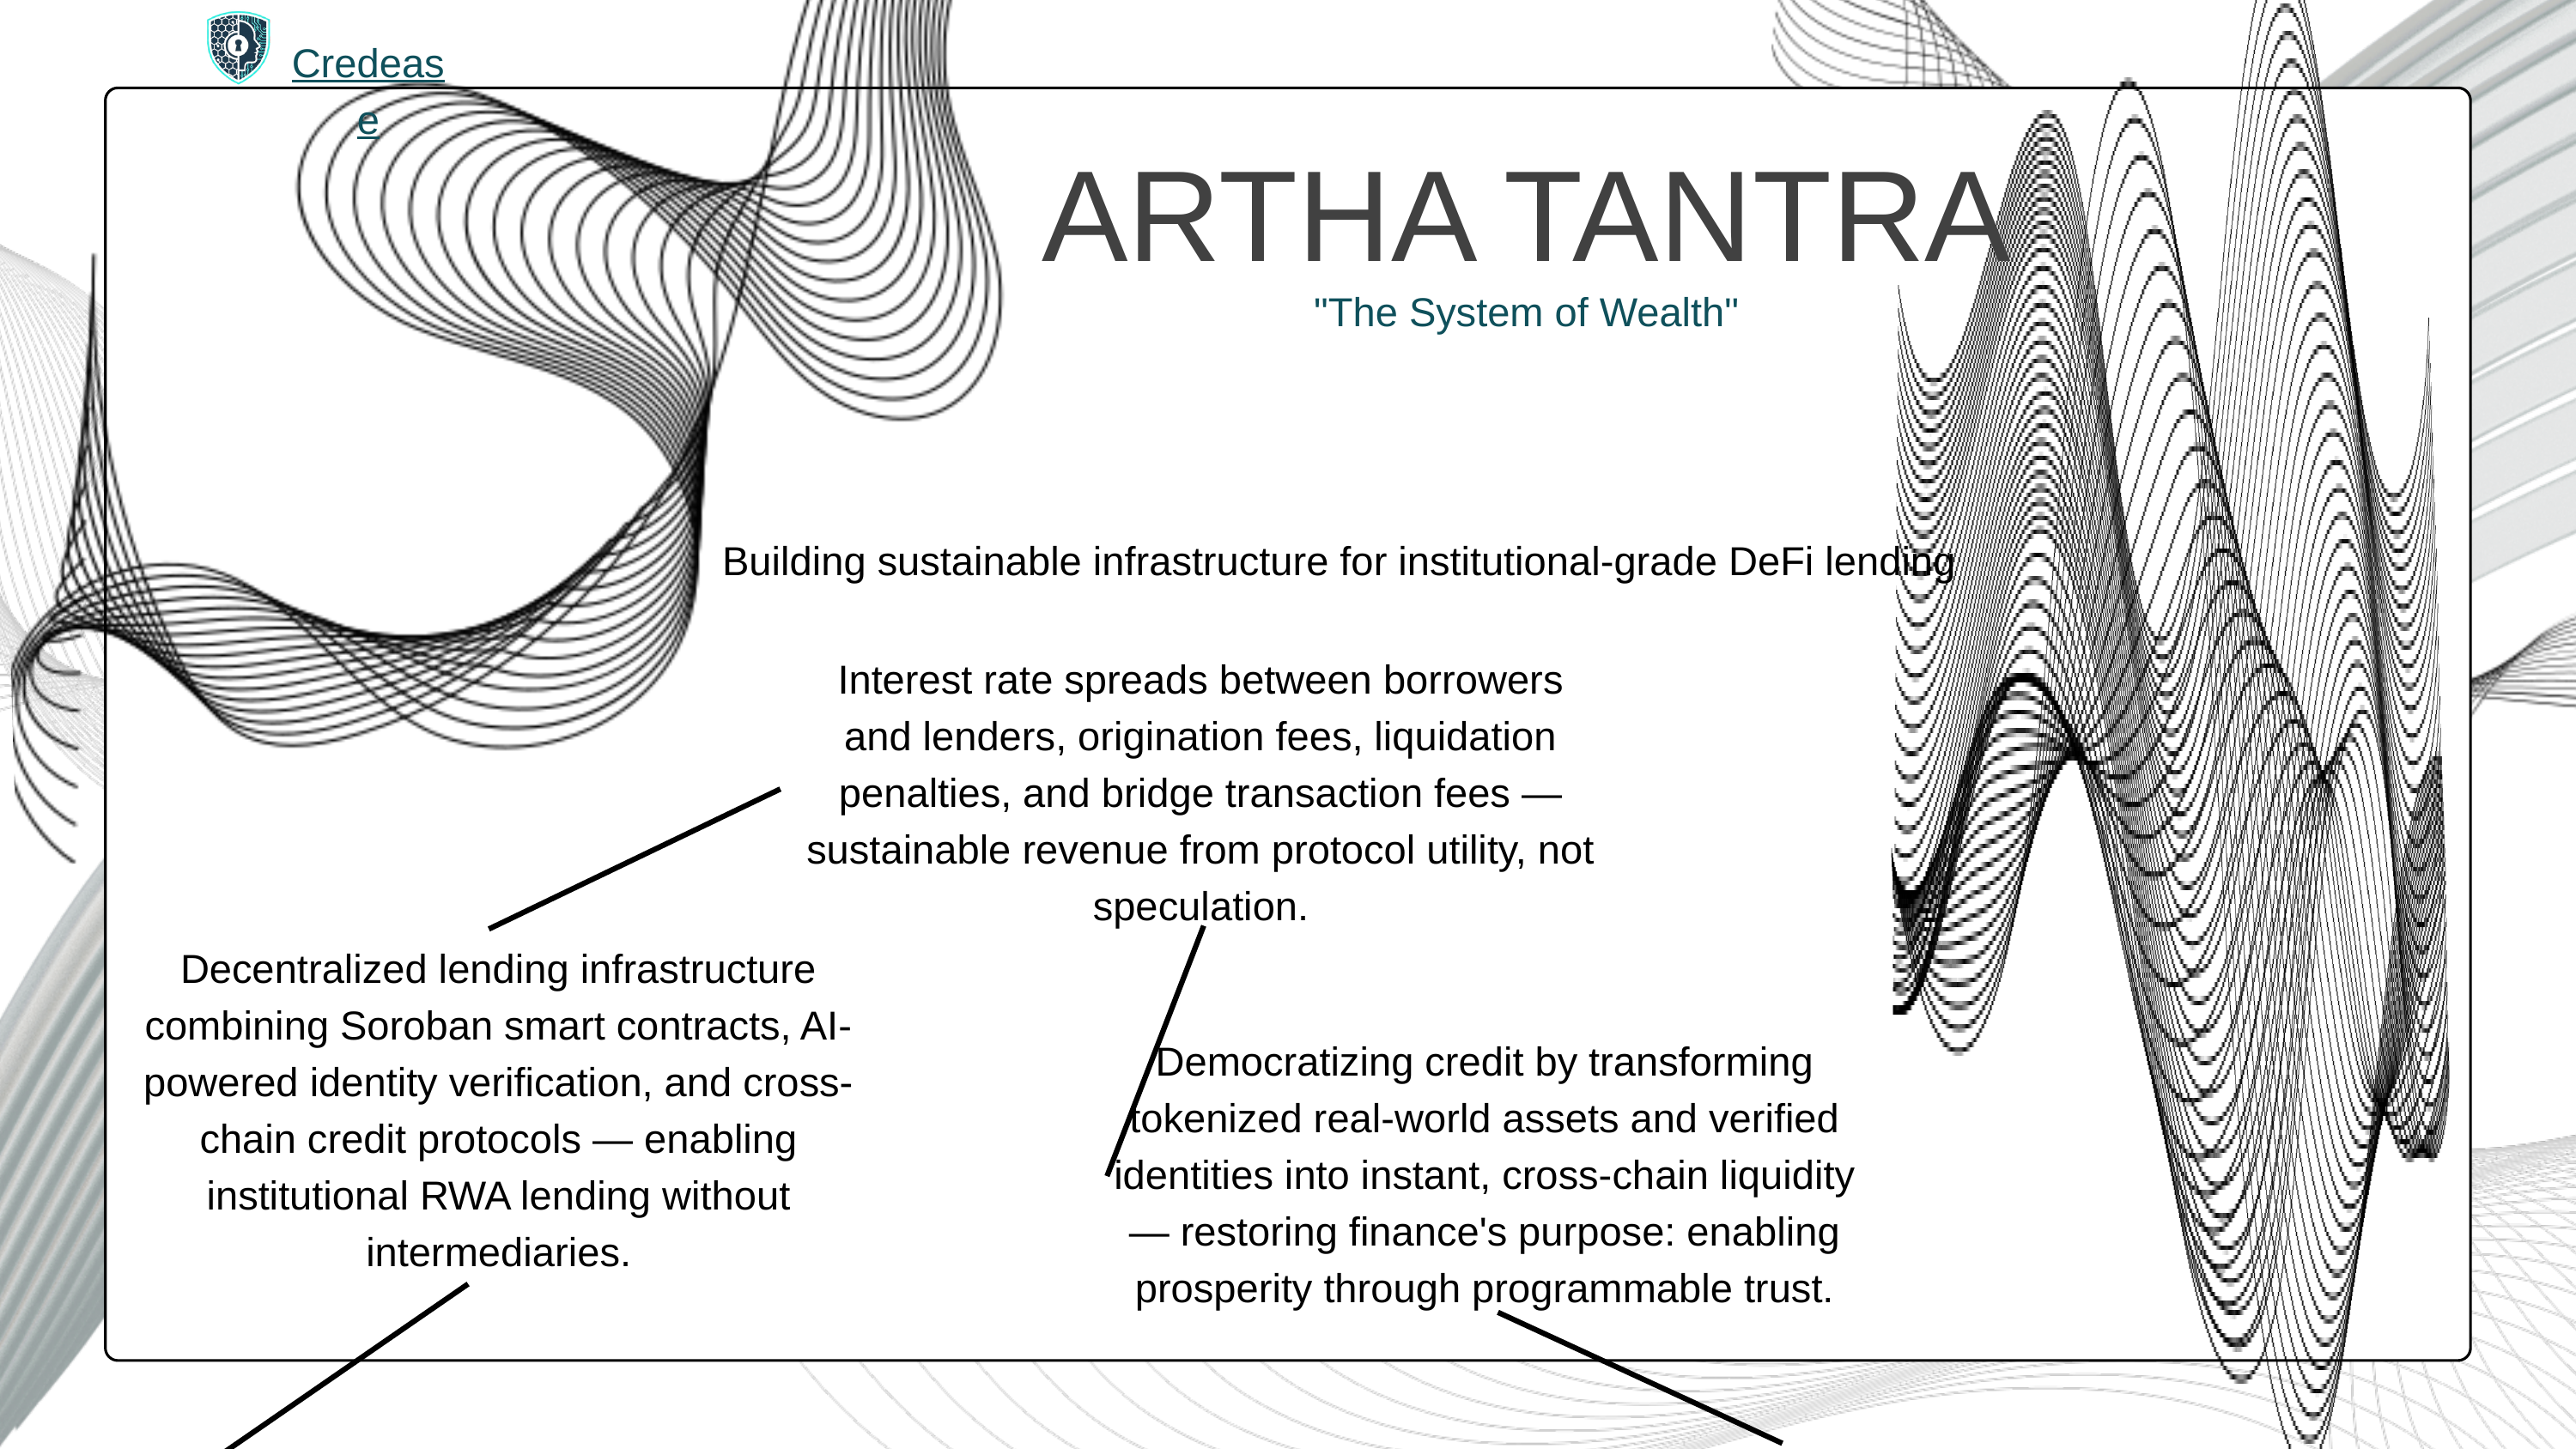

Credease

ARTHA TANTRA
"The System of Wealth"

Building sustainable infrastructure for institutional-grade DeFi lending
Interest rate spreads between borrowers and lenders, origination fees, liquidation penalties, and bridge transaction fees — sustainable revenue from protocol utility, not speculation.

Decentralized lending infrastructure combining Soroban smart contracts, AI-powered identity verification, and cross-chain credit protocols — enabling institutional RWA lending without intermediaries.
Democratizing credit by transforming tokenized real-world assets and verified identities into instant, cross-chain liquidity — restoring finance's purpose: enabling prosperity through programmable trust.